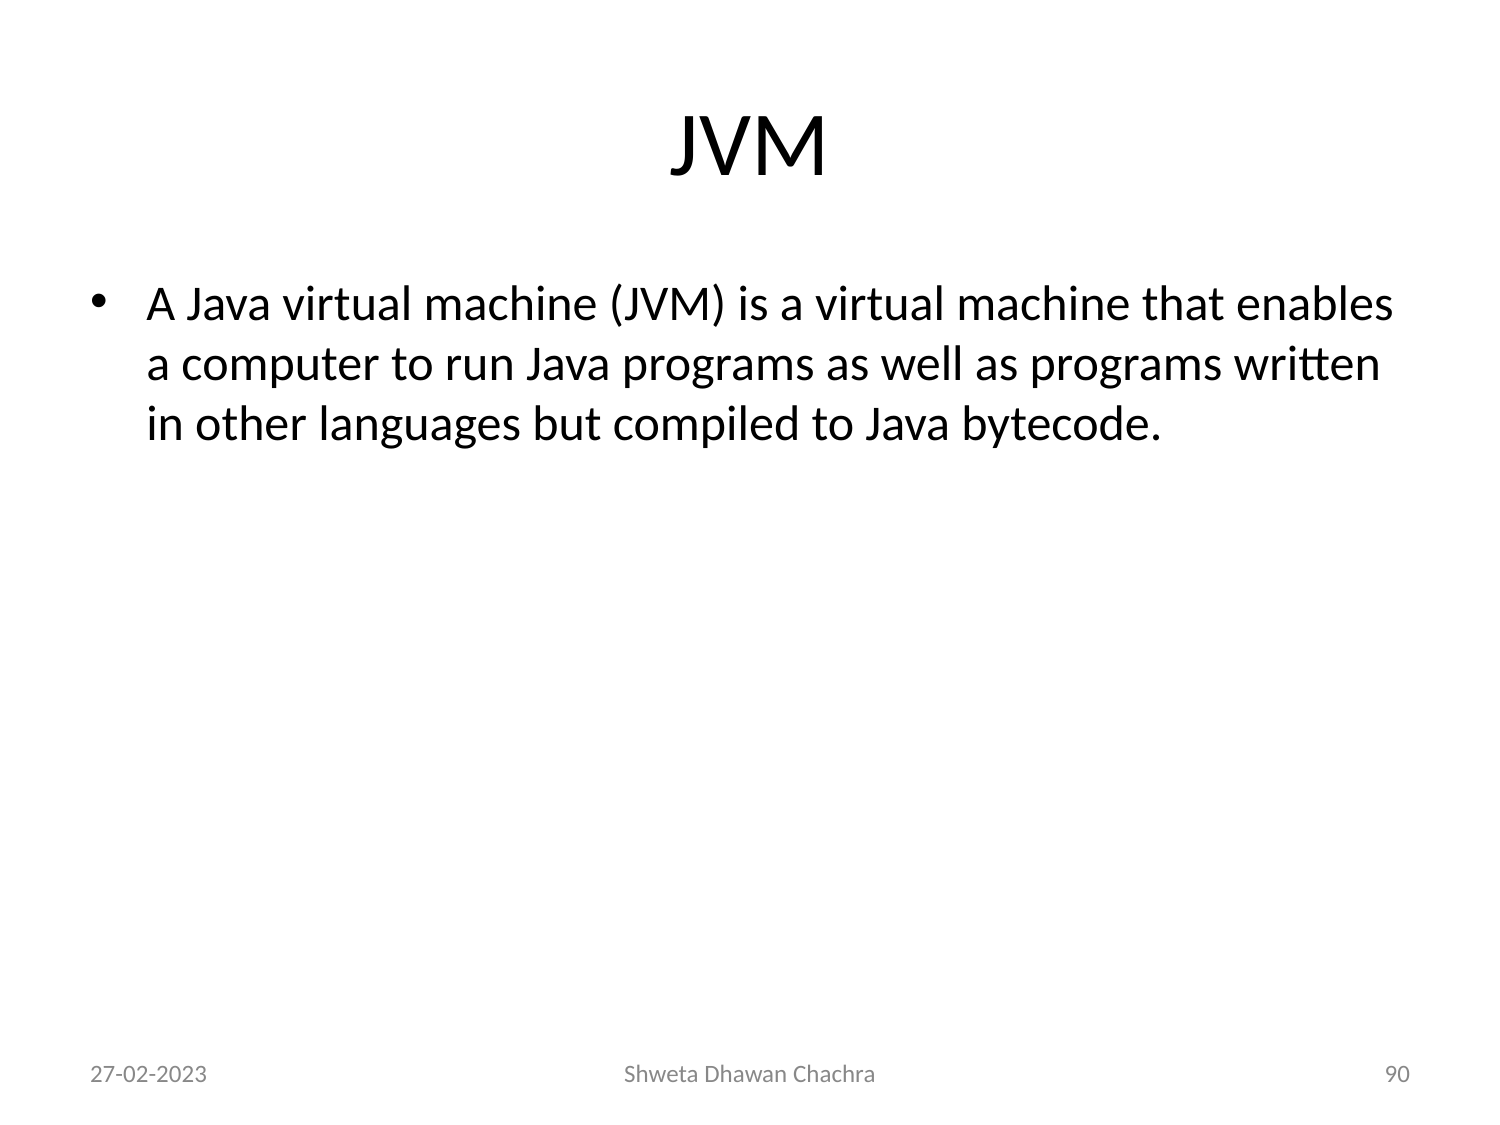

# JVM
A Java virtual machine (JVM) is a virtual machine that enables a computer to run Java programs as well as programs written in other languages but compiled to Java bytecode.

27-02-2023
Shweta Dhawan Chachra
90